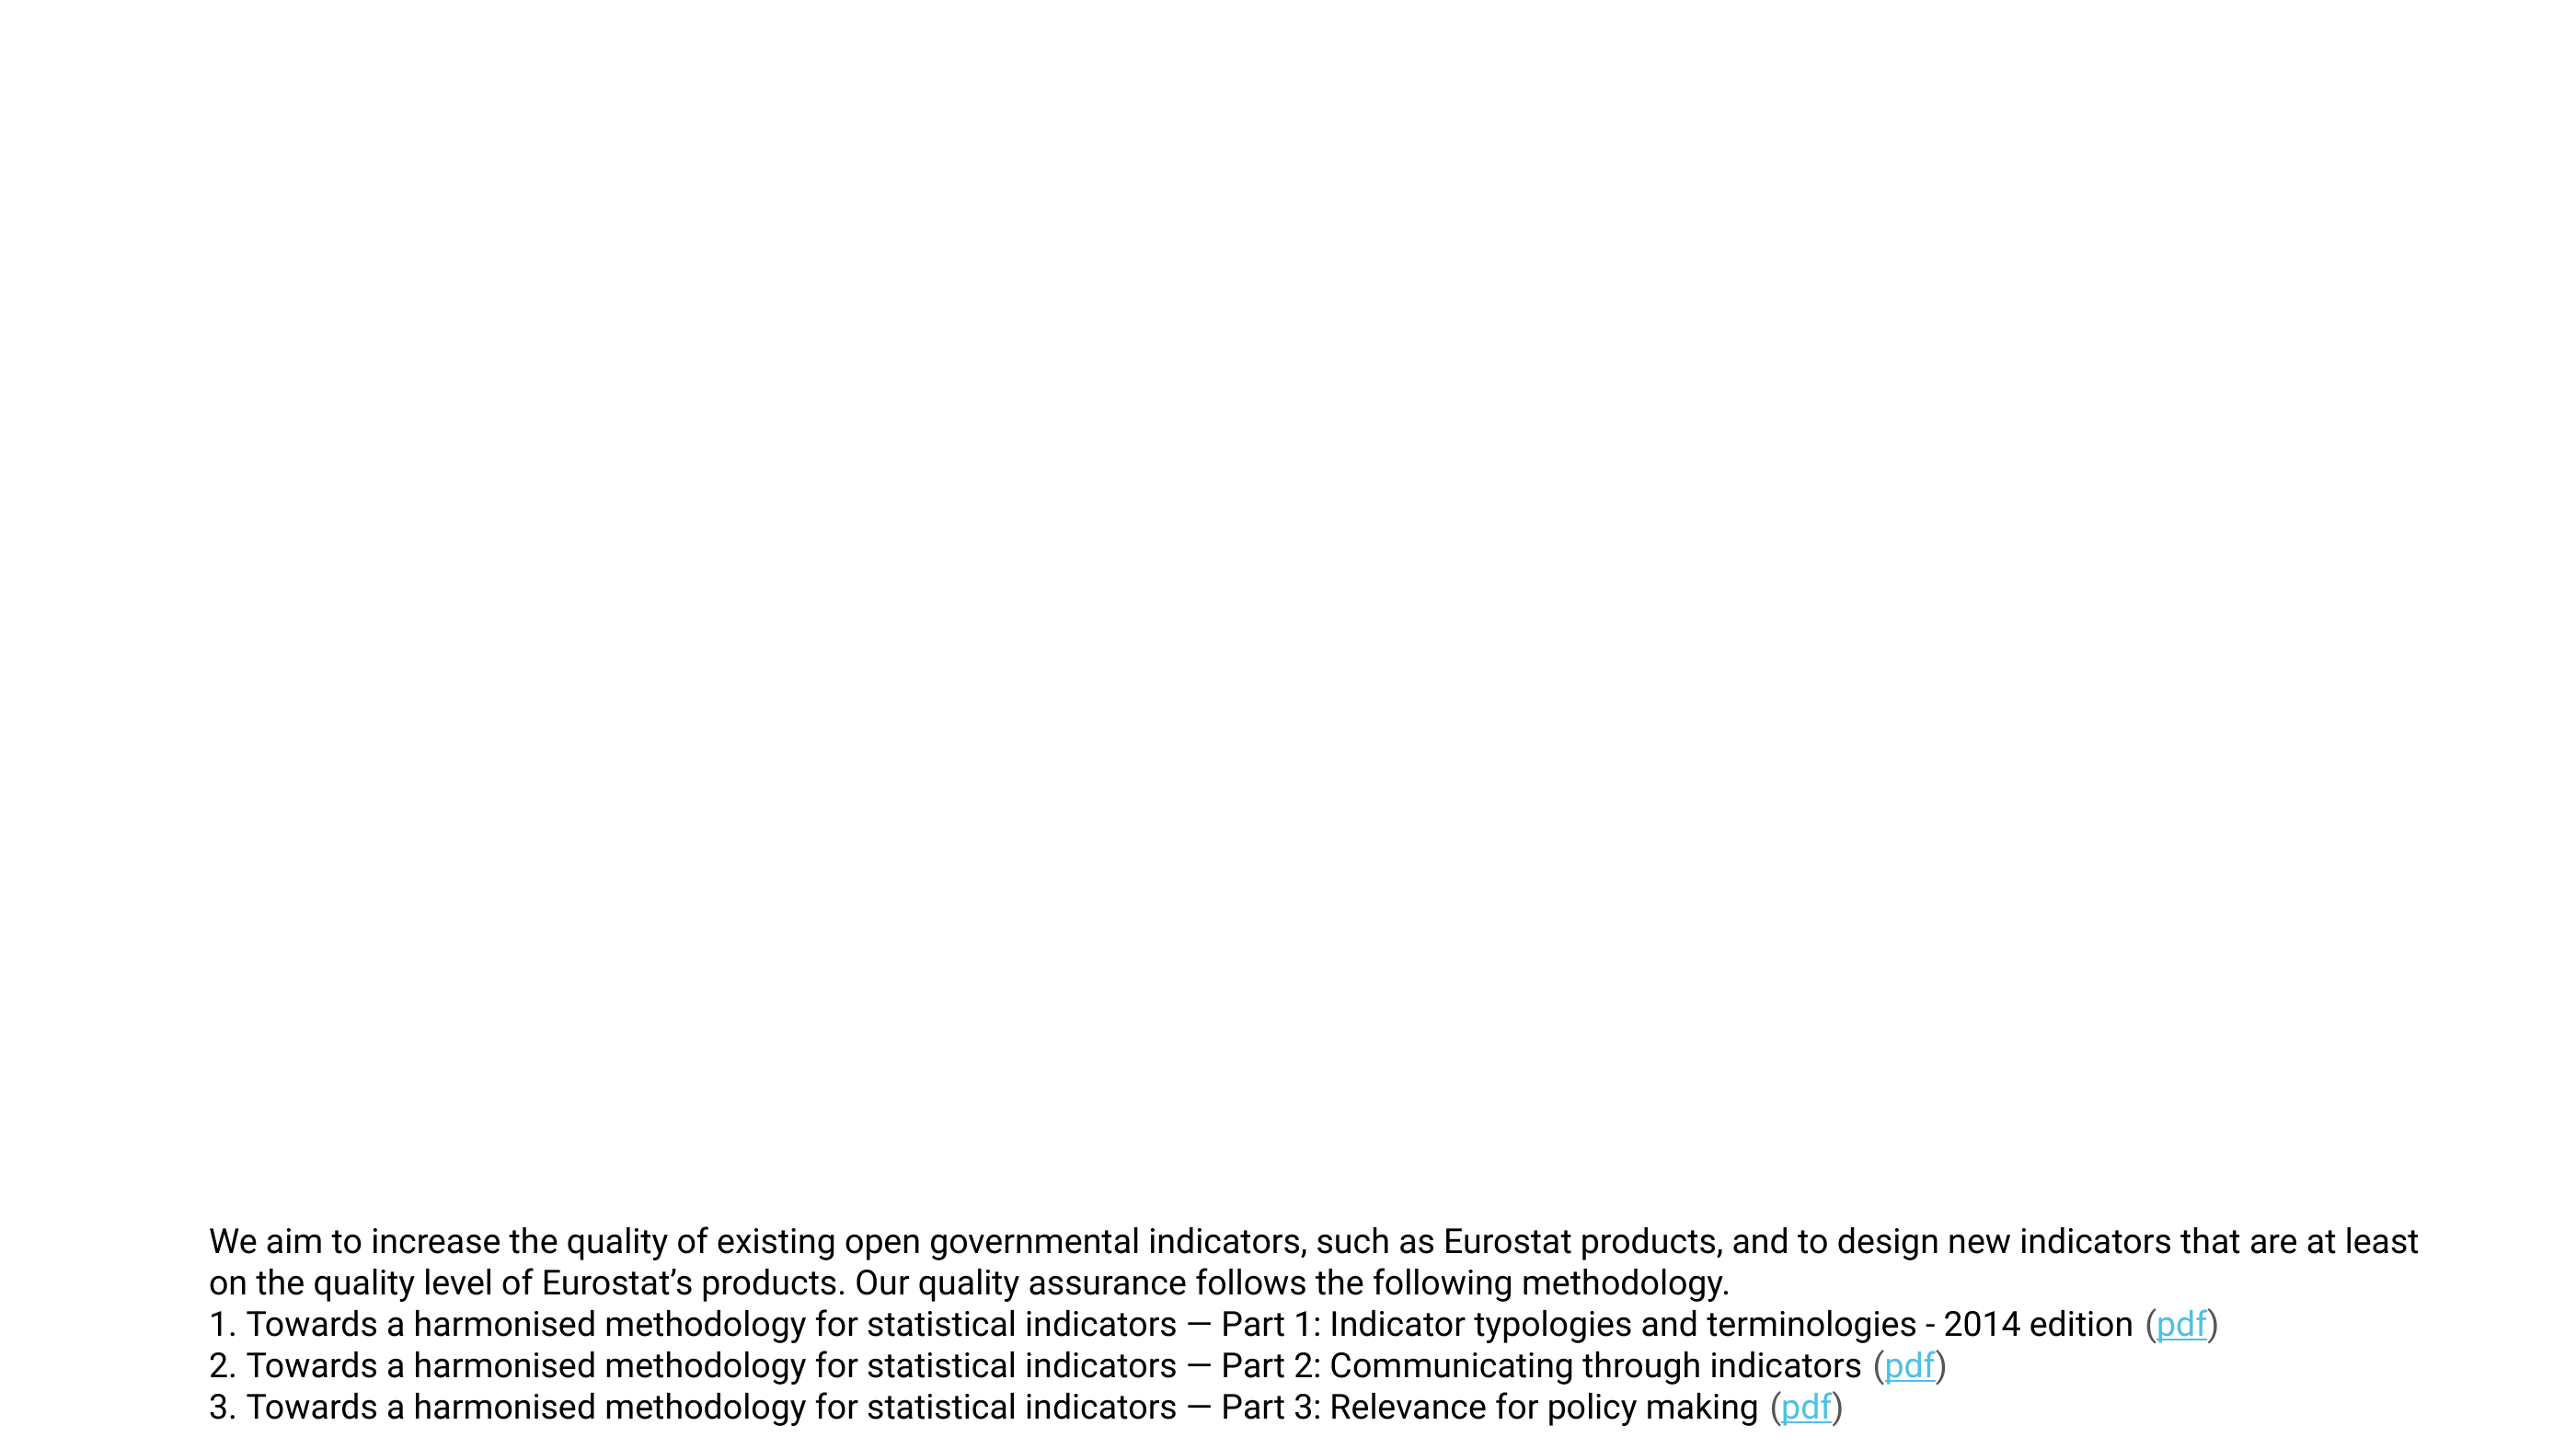

We aim to increase the quality of existing open governmental indicators, such as Eurostat products, and to design new indicators that are at least on the quality level of Eurostat’s products. Our quality assurance follows the following methodology.
1. Towards a harmonised methodology for statistical indicators — Part 1: Indicator typologies and terminologies - 2014 edition (pdf)
2. Towards a harmonised methodology for statistical indicators — Part 2: Communicating through indicators (pdf) 
3. Towards a harmonised methodology for statistical indicators — Part 3: Relevance for policy making (pdf)